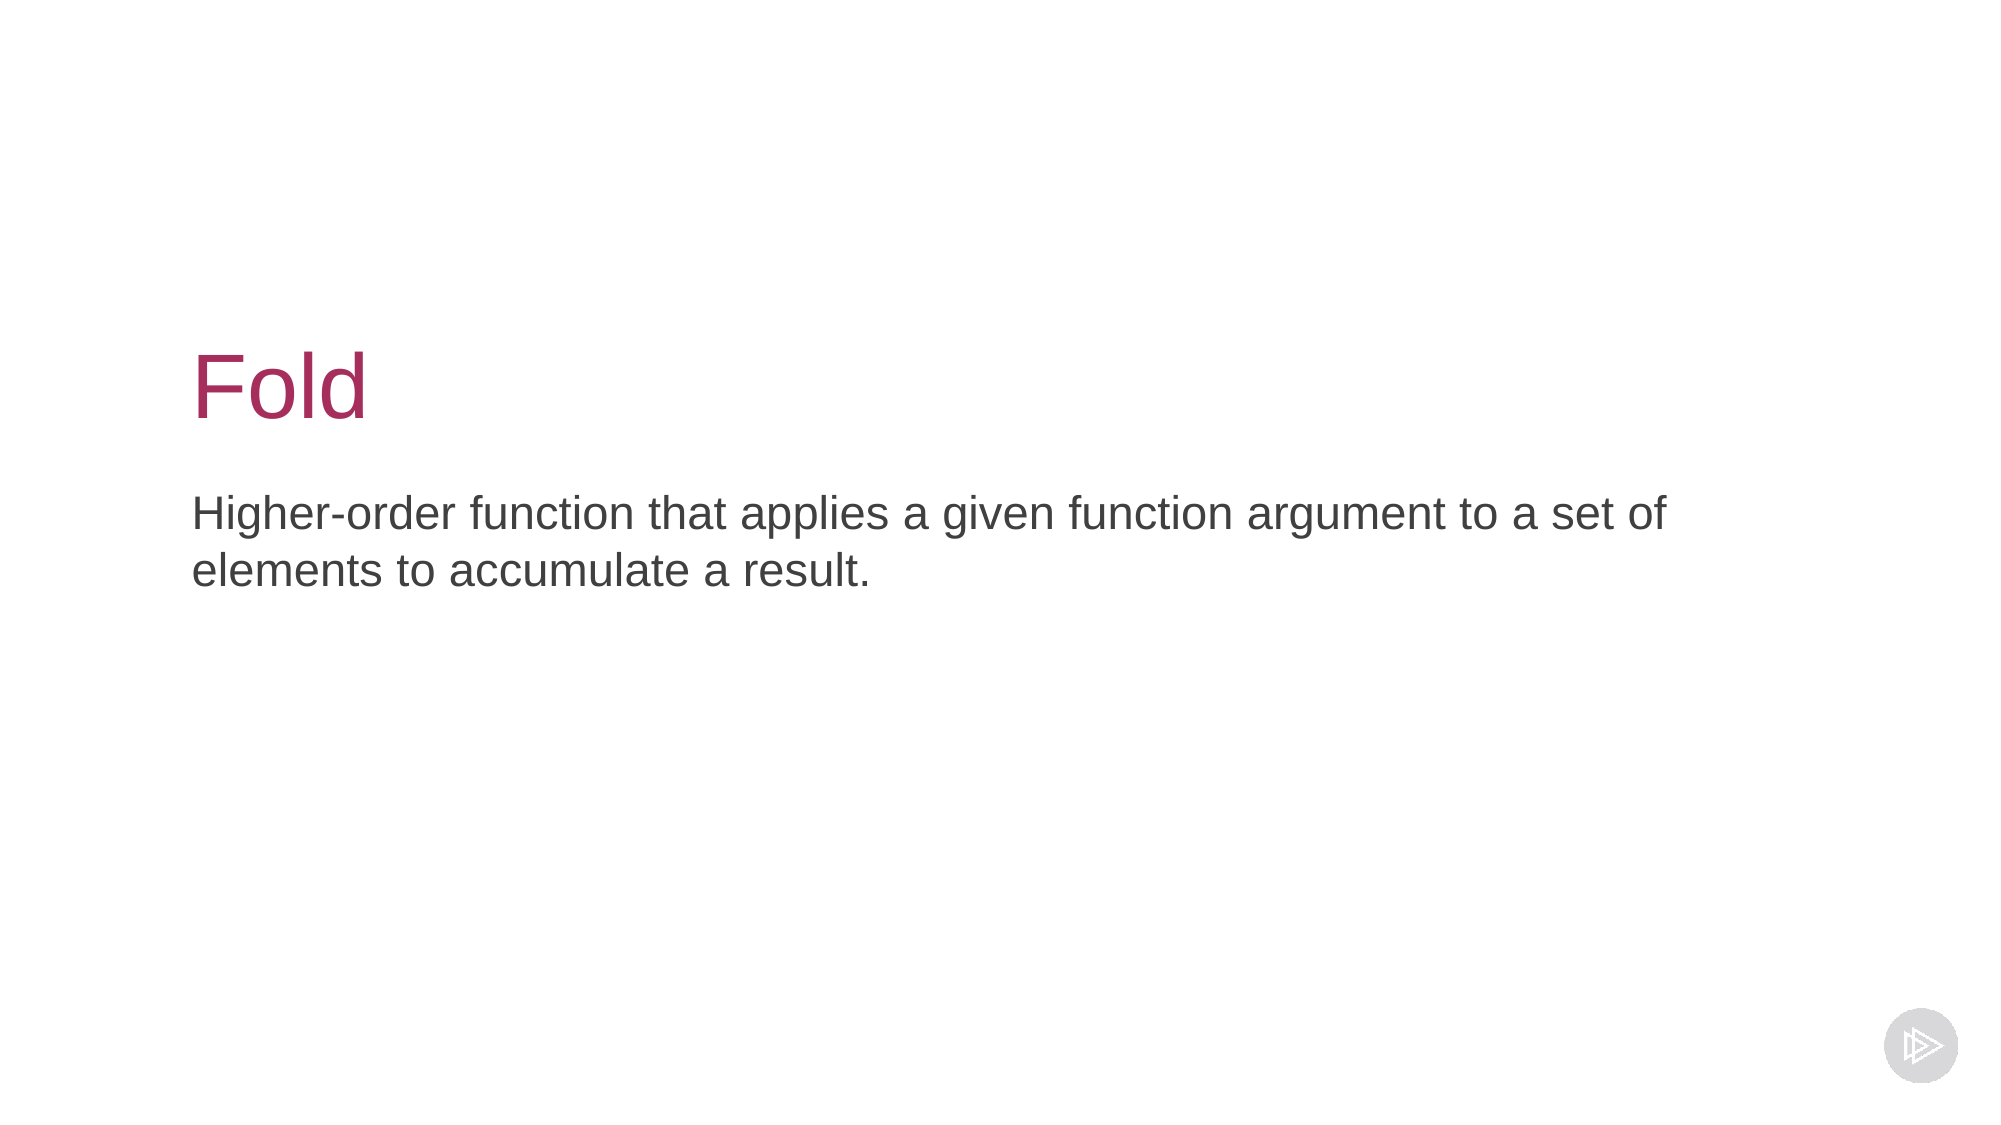

# Fold
Higher-order function that applies a given function argument to a set of elements to accumulate a result.